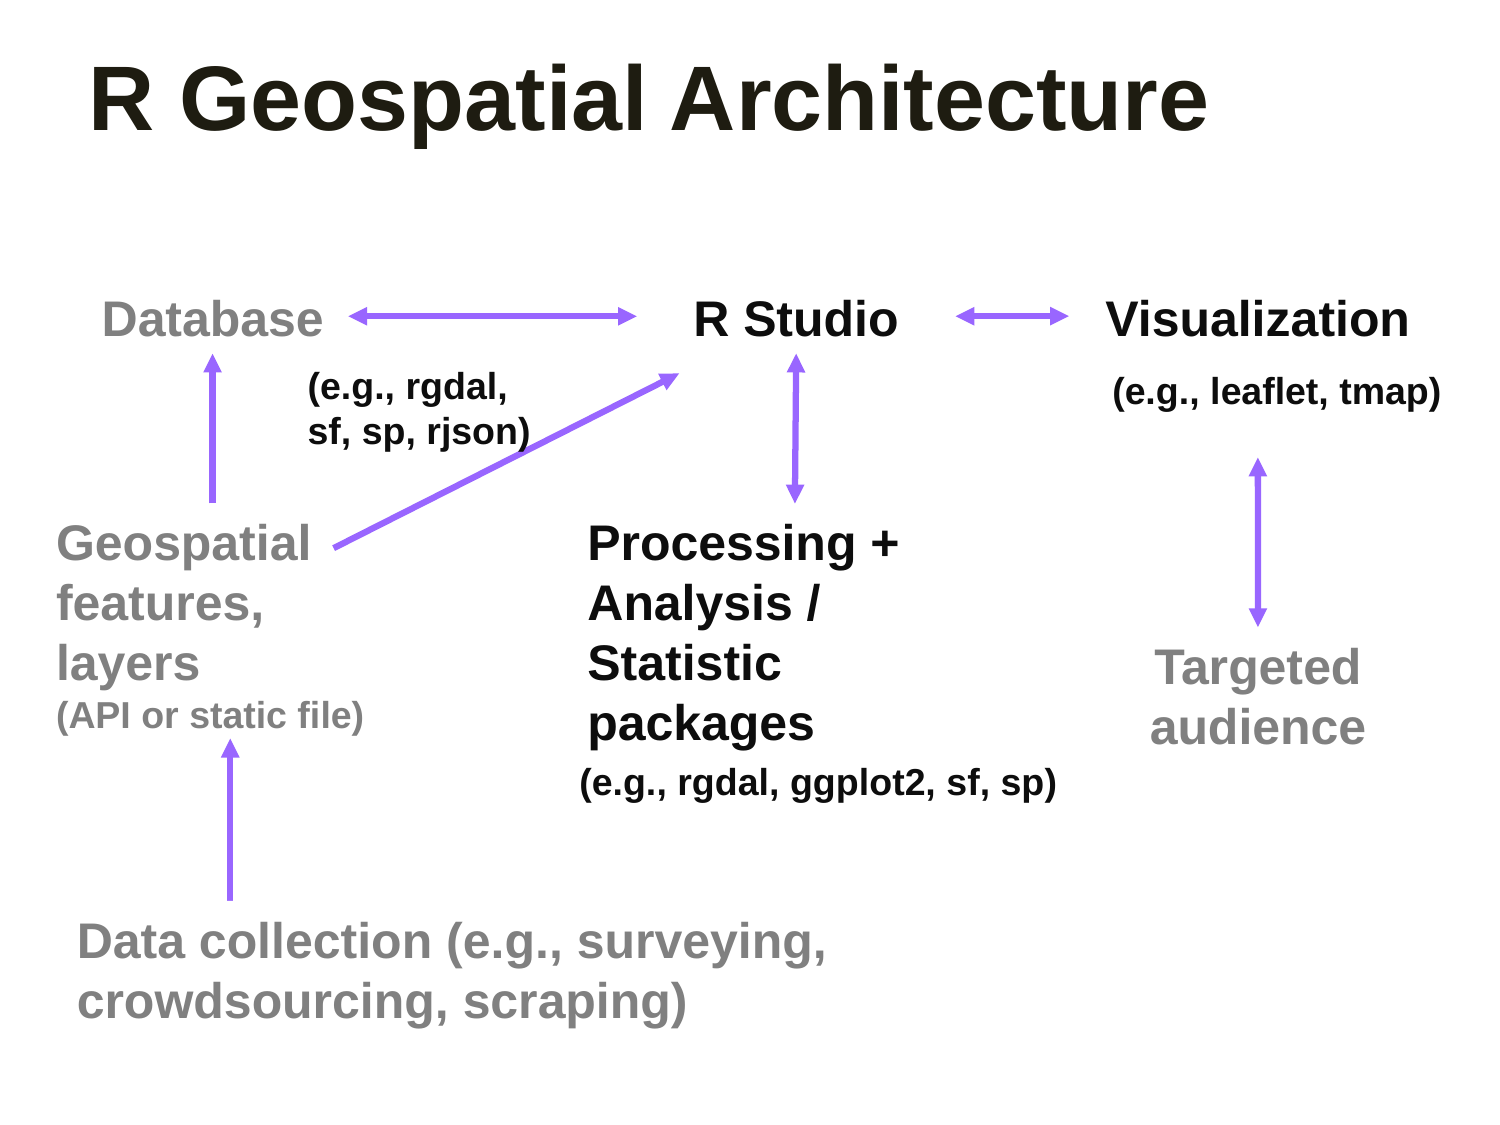

R Geospatial Architecture
Visualization
Database
R Studio
(e.g., rgdal, sf, sp, rjson)
(e.g., leaflet, tmap)
Geospatial features, layers
(API or static file)
Processing + Analysis / Statistic packages
Targeted audience
(e.g., rgdal, ggplot2, sf, sp)
Data collection (e.g., surveying, crowdsourcing, scraping)